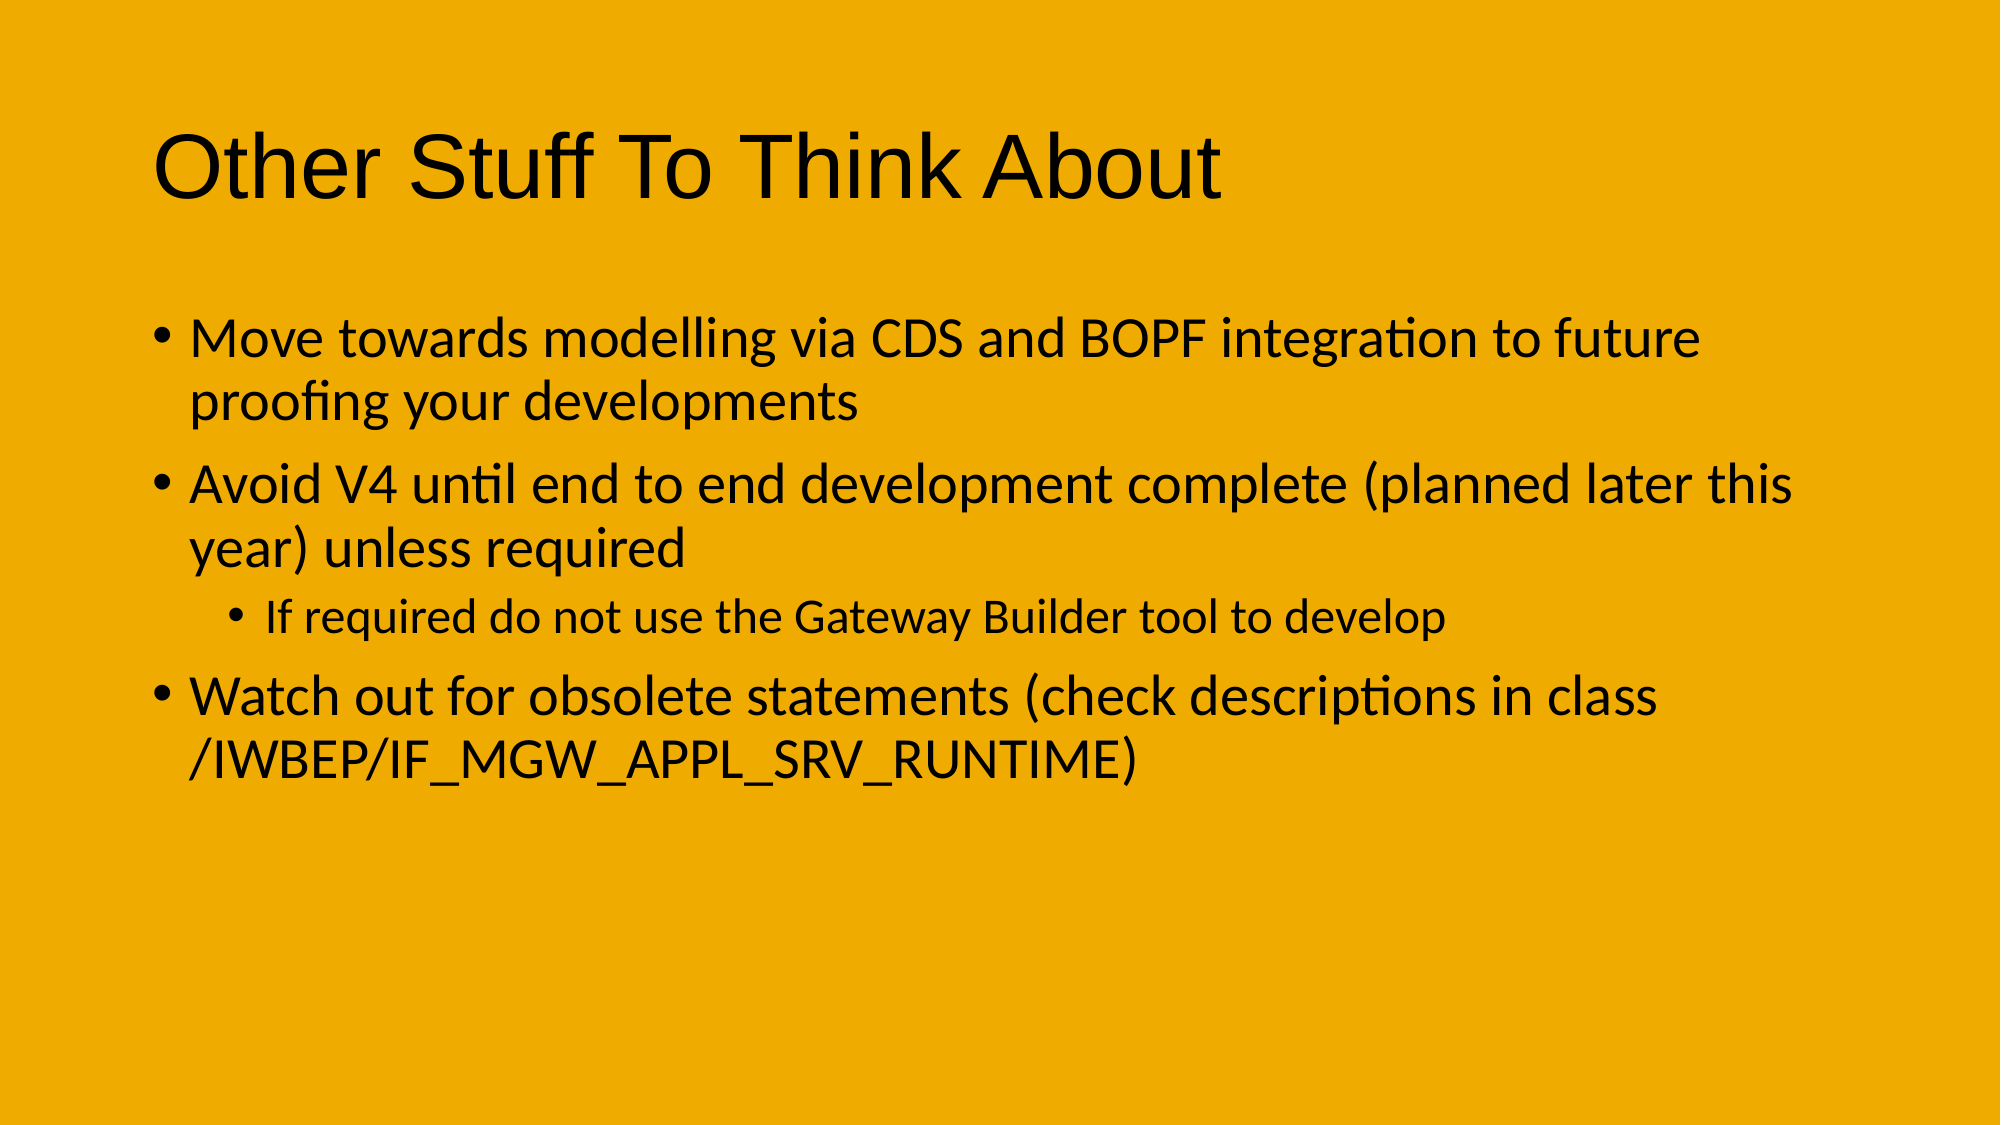

# Other Stuff To Think About
Move towards modelling via CDS and BOPF integration to future proofing your developments
Avoid V4 until end to end development complete (planned later this year) unless required
If required do not use the Gateway Builder tool to develop
Watch out for obsolete statements (check descriptions in class /IWBEP/IF_MGW_APPL_SRV_RUNTIME)